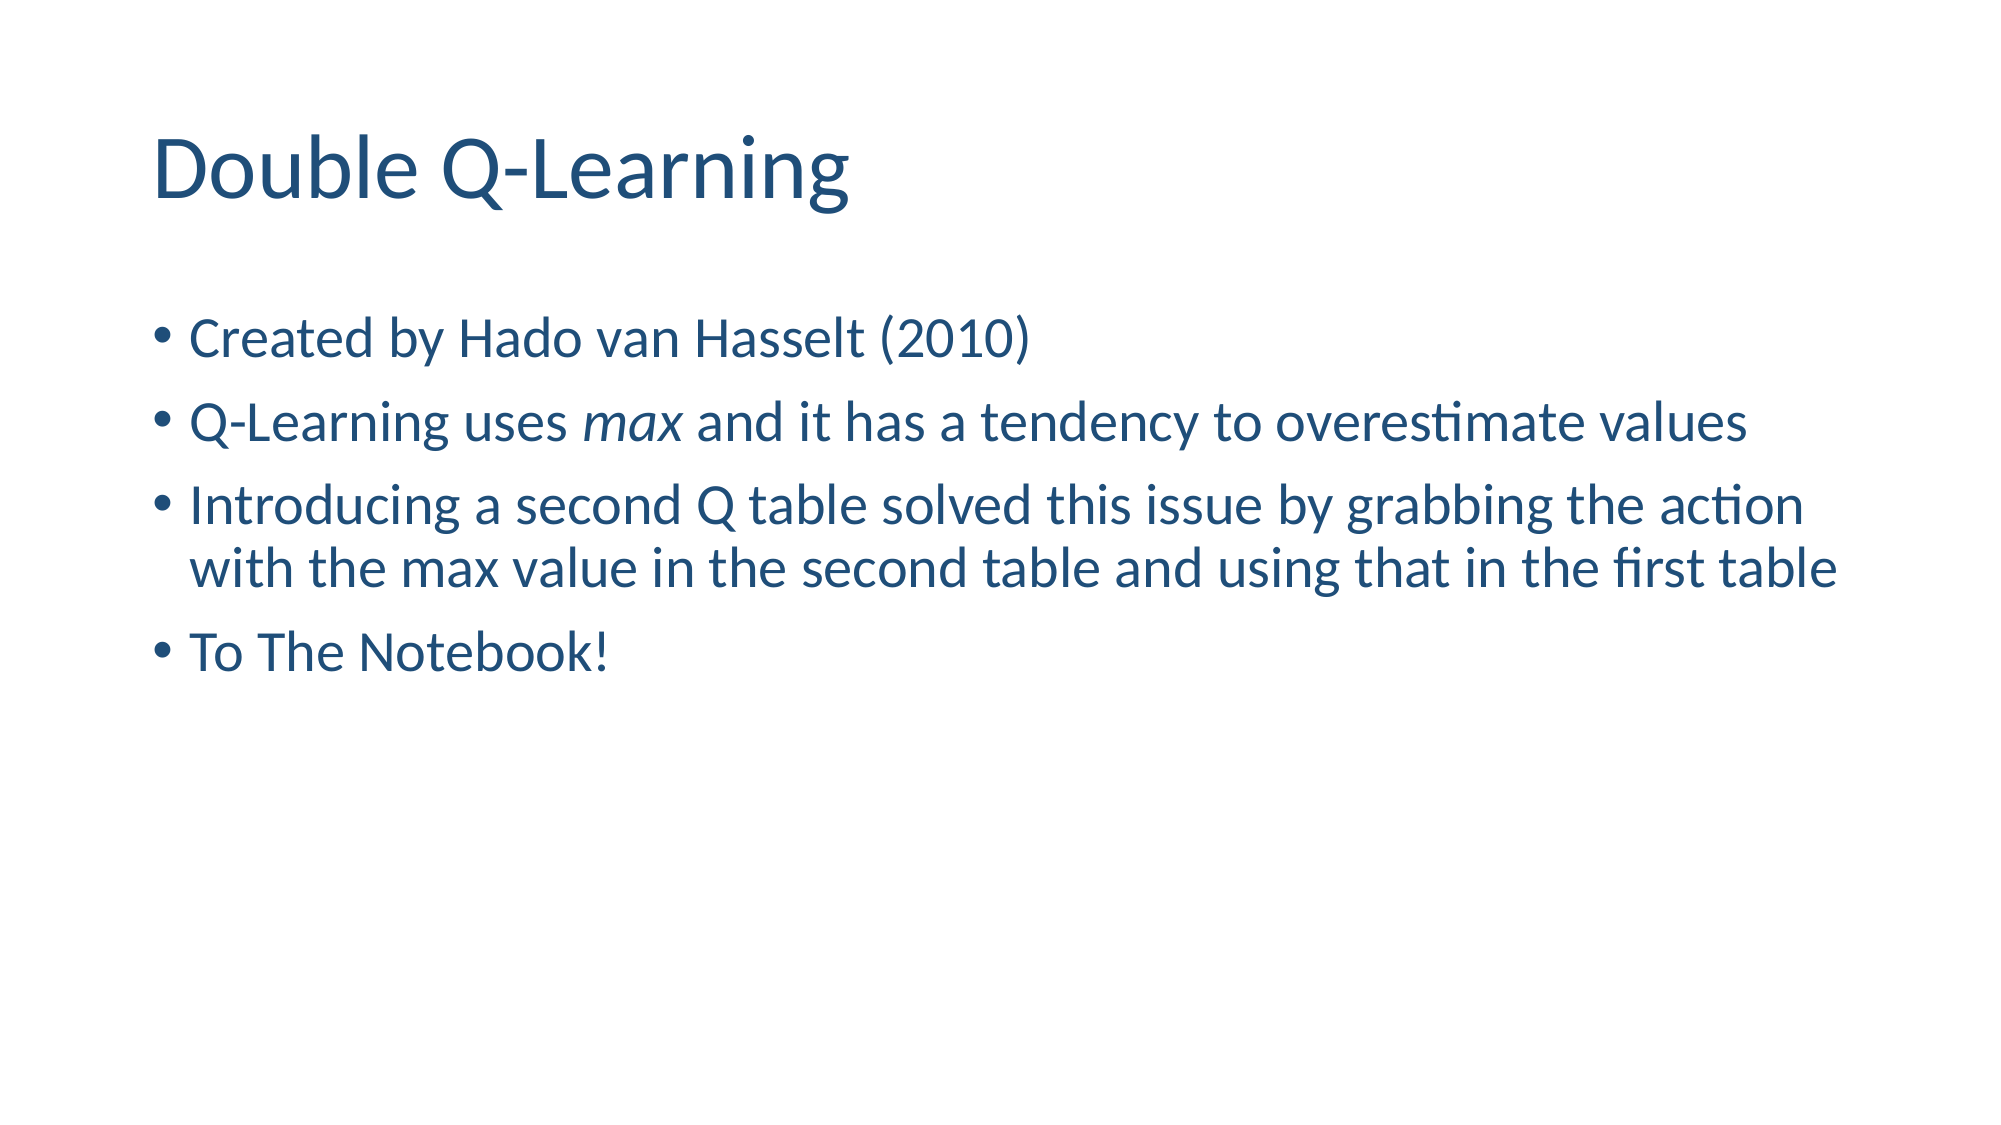

# Double Q-Learning
Created by Hado van Hasselt (2010)
Q-Learning uses max and it has a tendency to overestimate values
Introducing a second Q table solved this issue by grabbing the action with the max value in the second table and using that in the first table
To The Notebook!